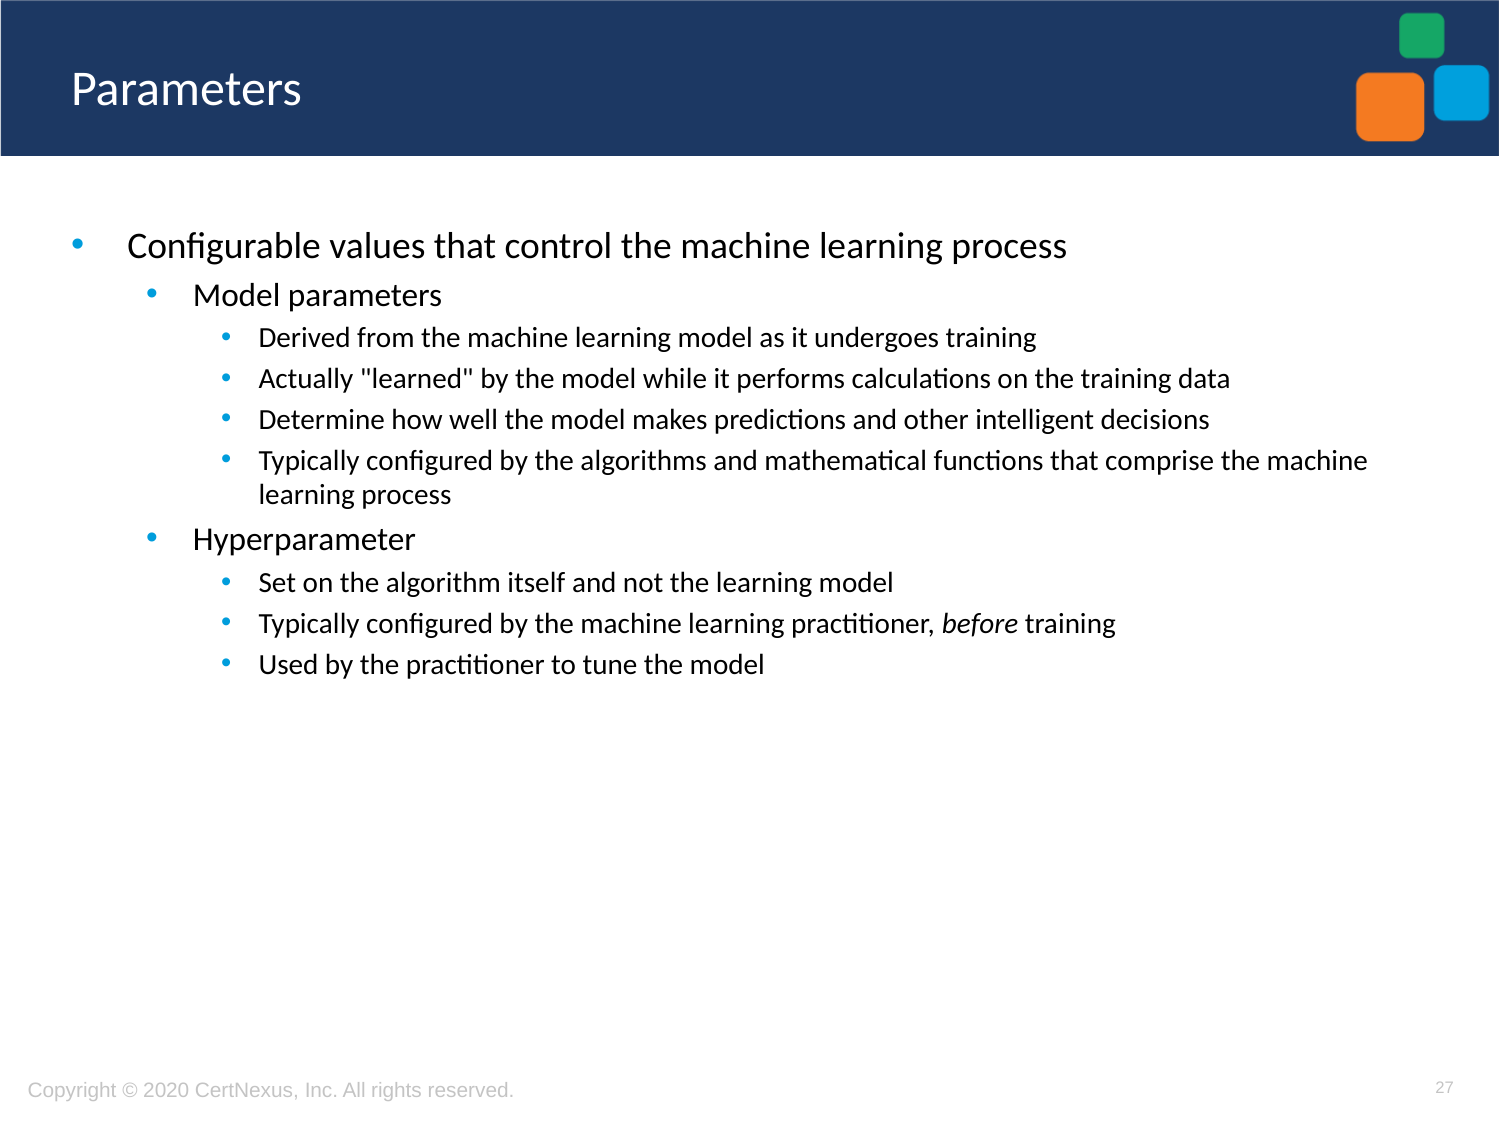

# Parameters
Configurable values that control the machine learning process
Model parameters
Derived from the machine learning model as it undergoes training
Actually "learned" by the model while it performs calculations on the training data
Determine how well the model makes predictions and other intelligent decisions
Typically configured by the algorithms and mathematical functions that comprise the machine learning process
Hyperparameter
Set on the algorithm itself and not the learning model
Typically configured by the machine learning practitioner, before training
Used by the practitioner to tune the model
27